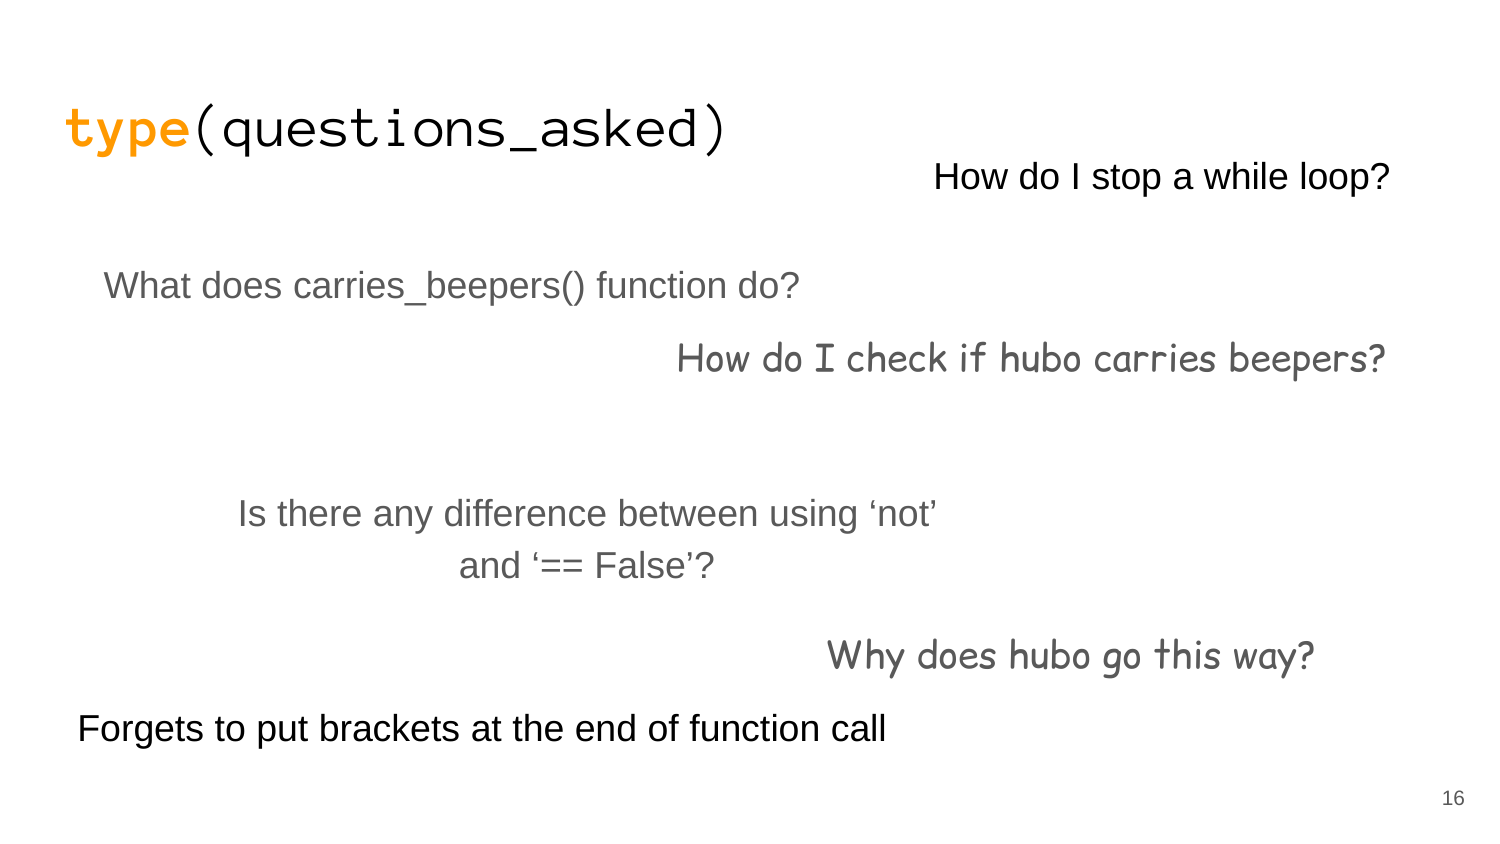

# type(questions_asked)
How do I stop a while loop?
What does carries_beepers() function do?
How do I check if hubo carries beepers?
Is there any difference between using ‘not’ and ‘== False’?
Why does hubo go this way?
Forgets to put brackets at the end of function call
16